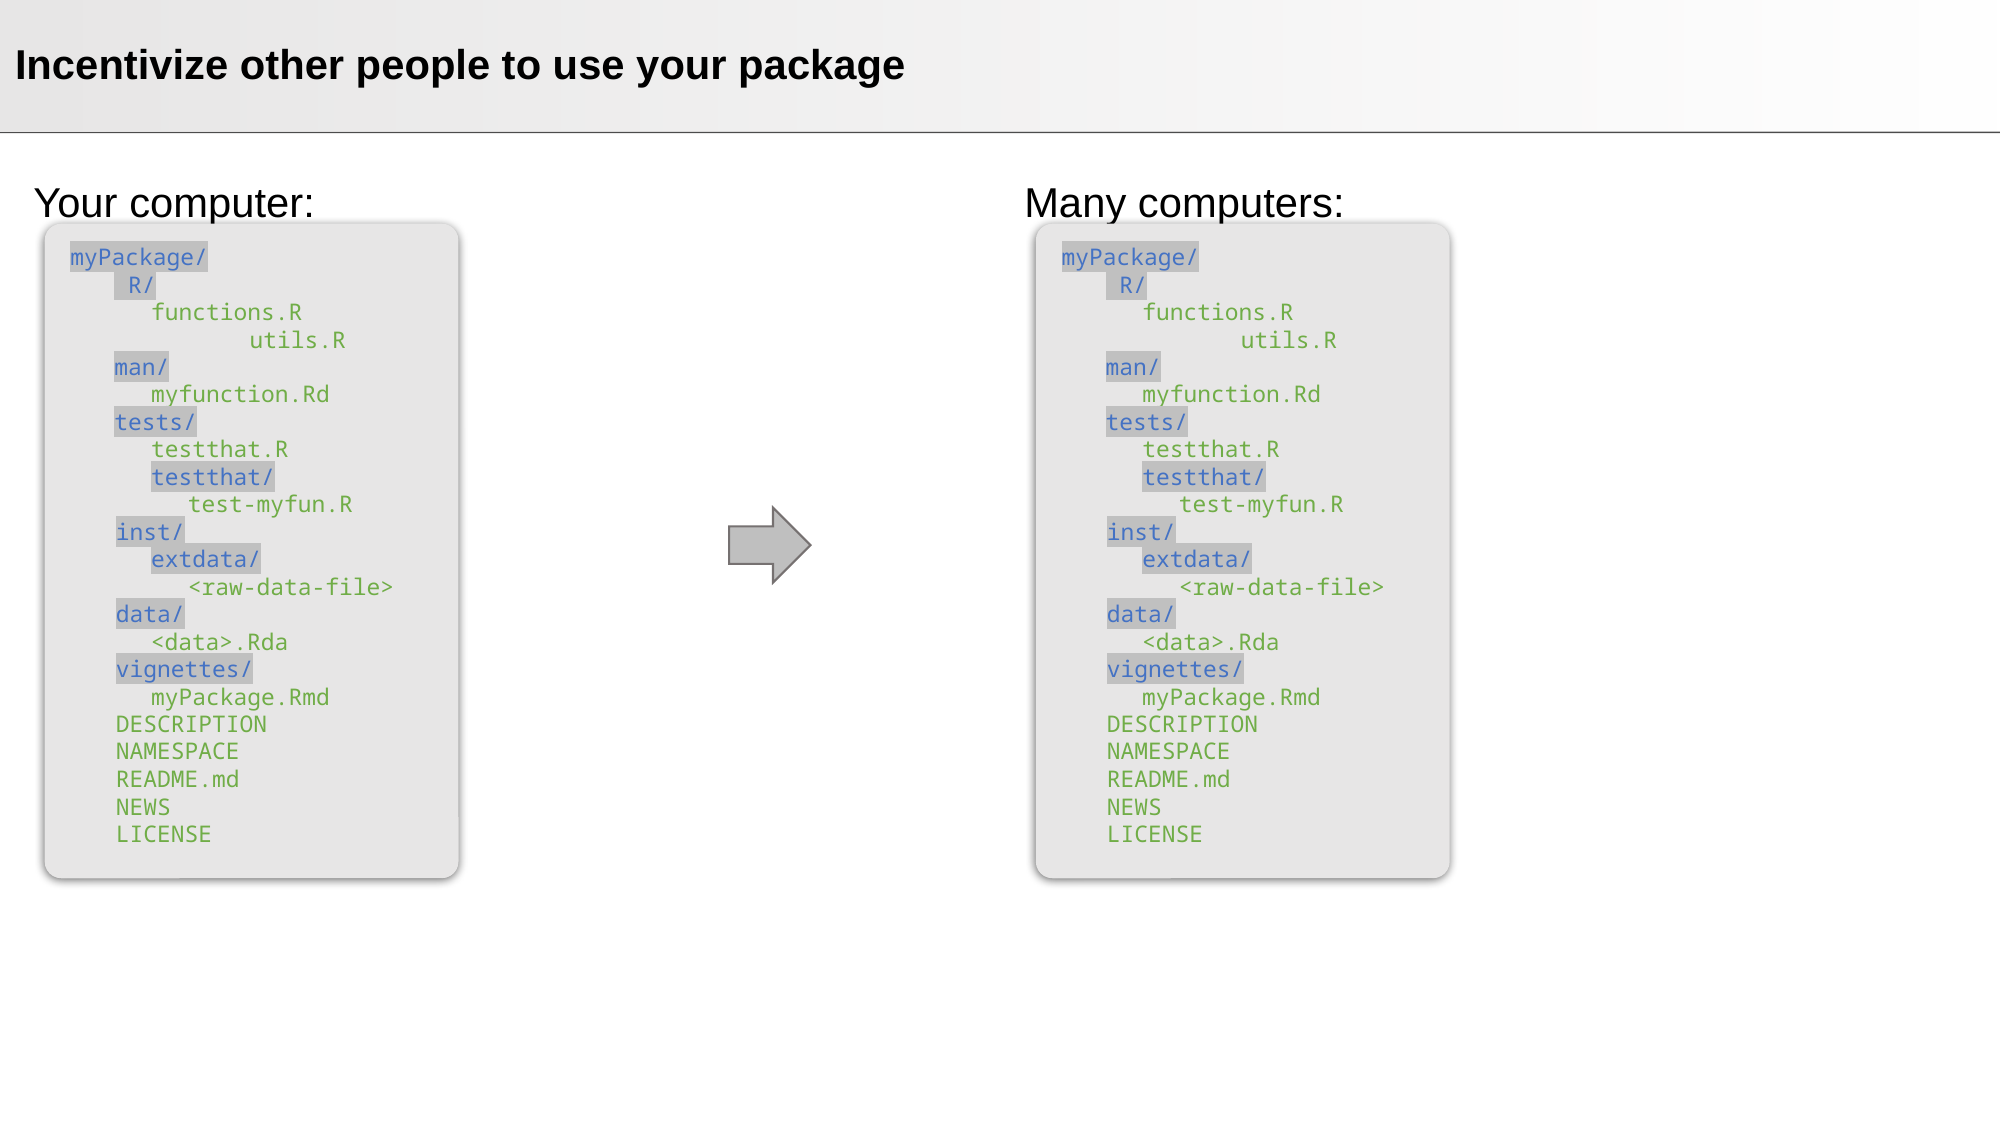

# Incentivize other people to use your package
Your computer:
Many computers:

myPackage/
 R/
functions.R
	utils.R
man/
myfunction.Rd tests/
testthat.R
testthat/
test-myfun.R
inst/
extdata/
<raw-data-file>
data/
<data>.Rda
	vignettes/
myPackage.Rmd
	DESCRIPTION
	NAMESPACE
	README.md
	NEWS
	LICENSE

myPackage/
 R/
functions.R
	utils.R
man/
myfunction.Rd tests/
testthat.R
testthat/
test-myfun.R
inst/
extdata/
<raw-data-file>
data/
<data>.Rda
	vignettes/
myPackage.Rmd
	DESCRIPTION
	NAMESPACE
	README.md
	NEWS
	LICENSE